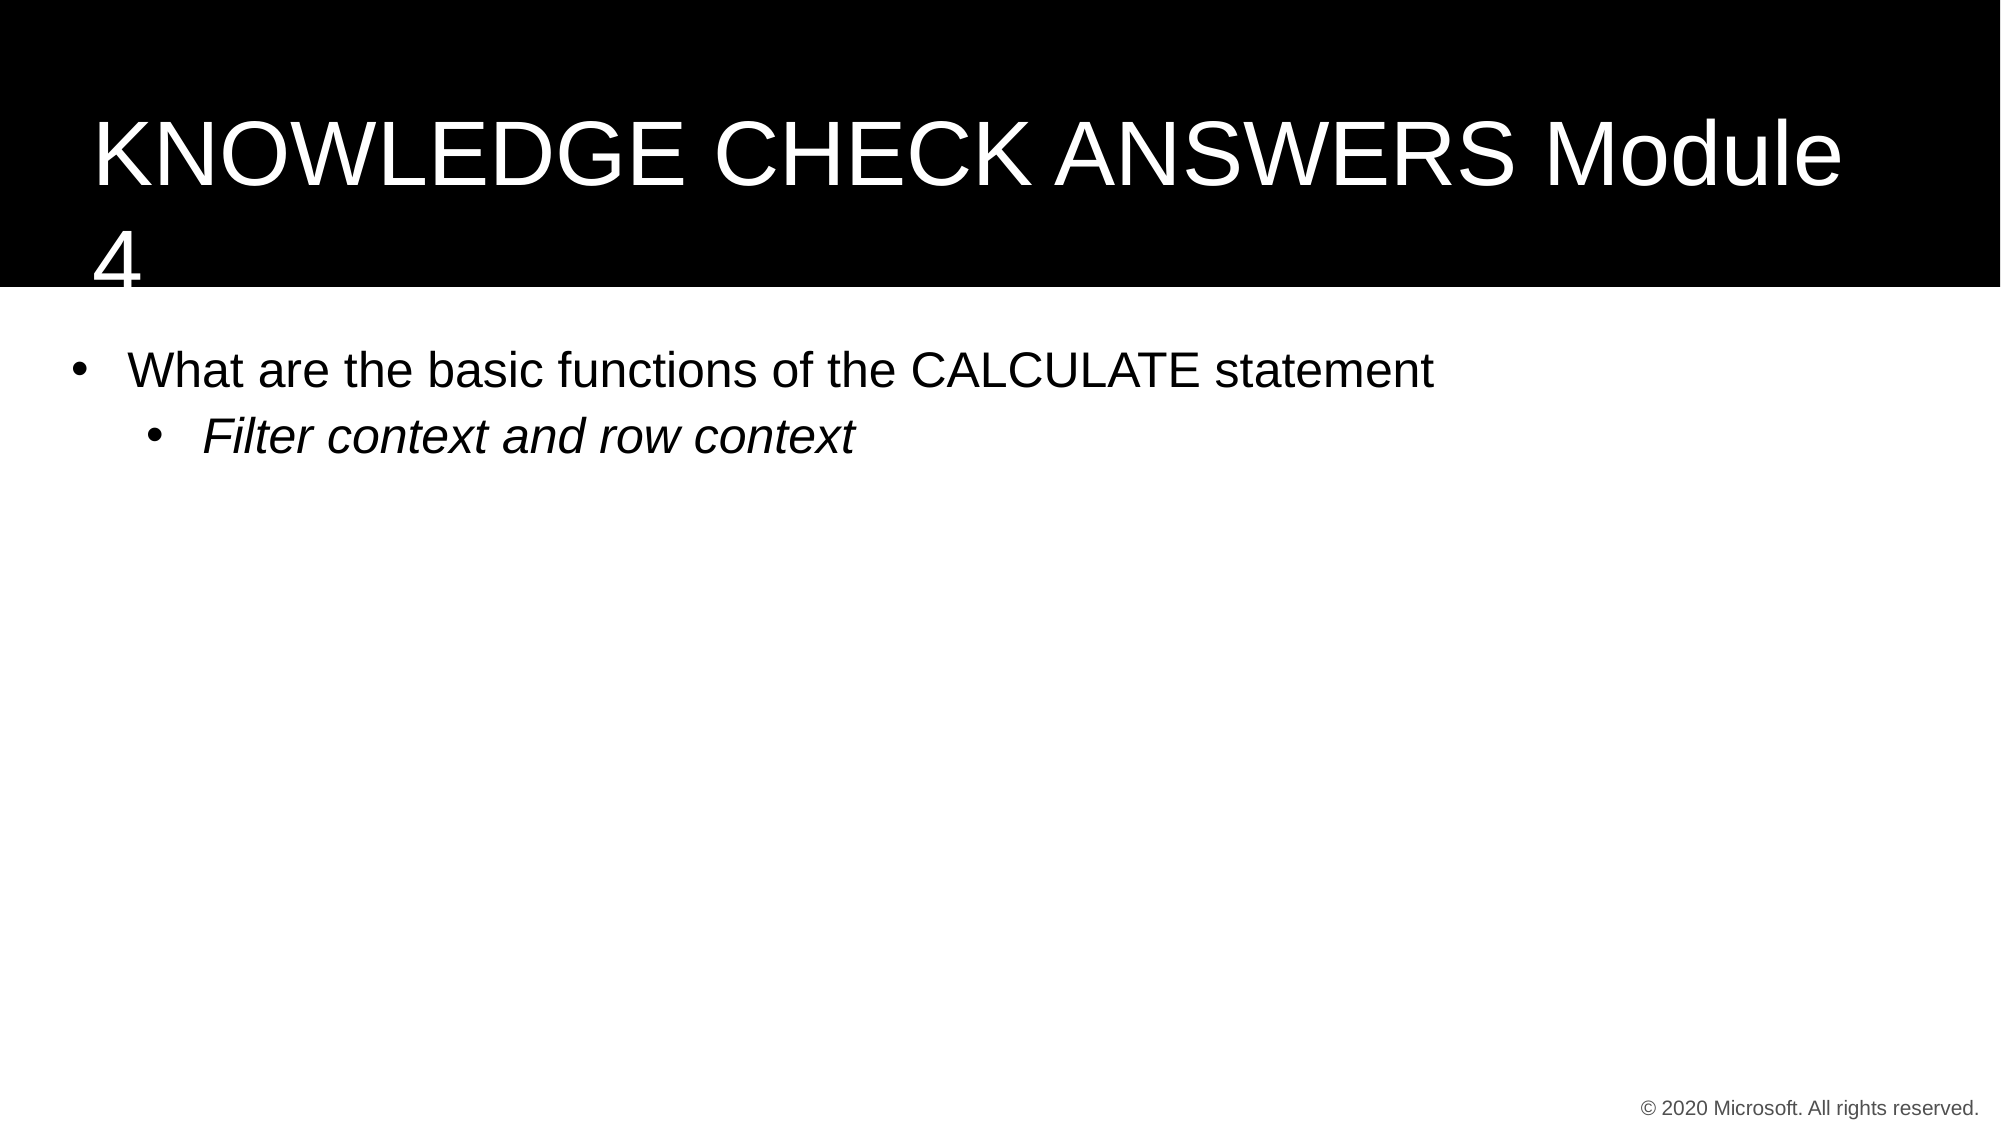

KNOWLEDGE CHECK ANSWERS Module 4

What are the basic functions of the CALCULATE statement
Filter context and row context

© 2020 Microsoft. All rights reserved.